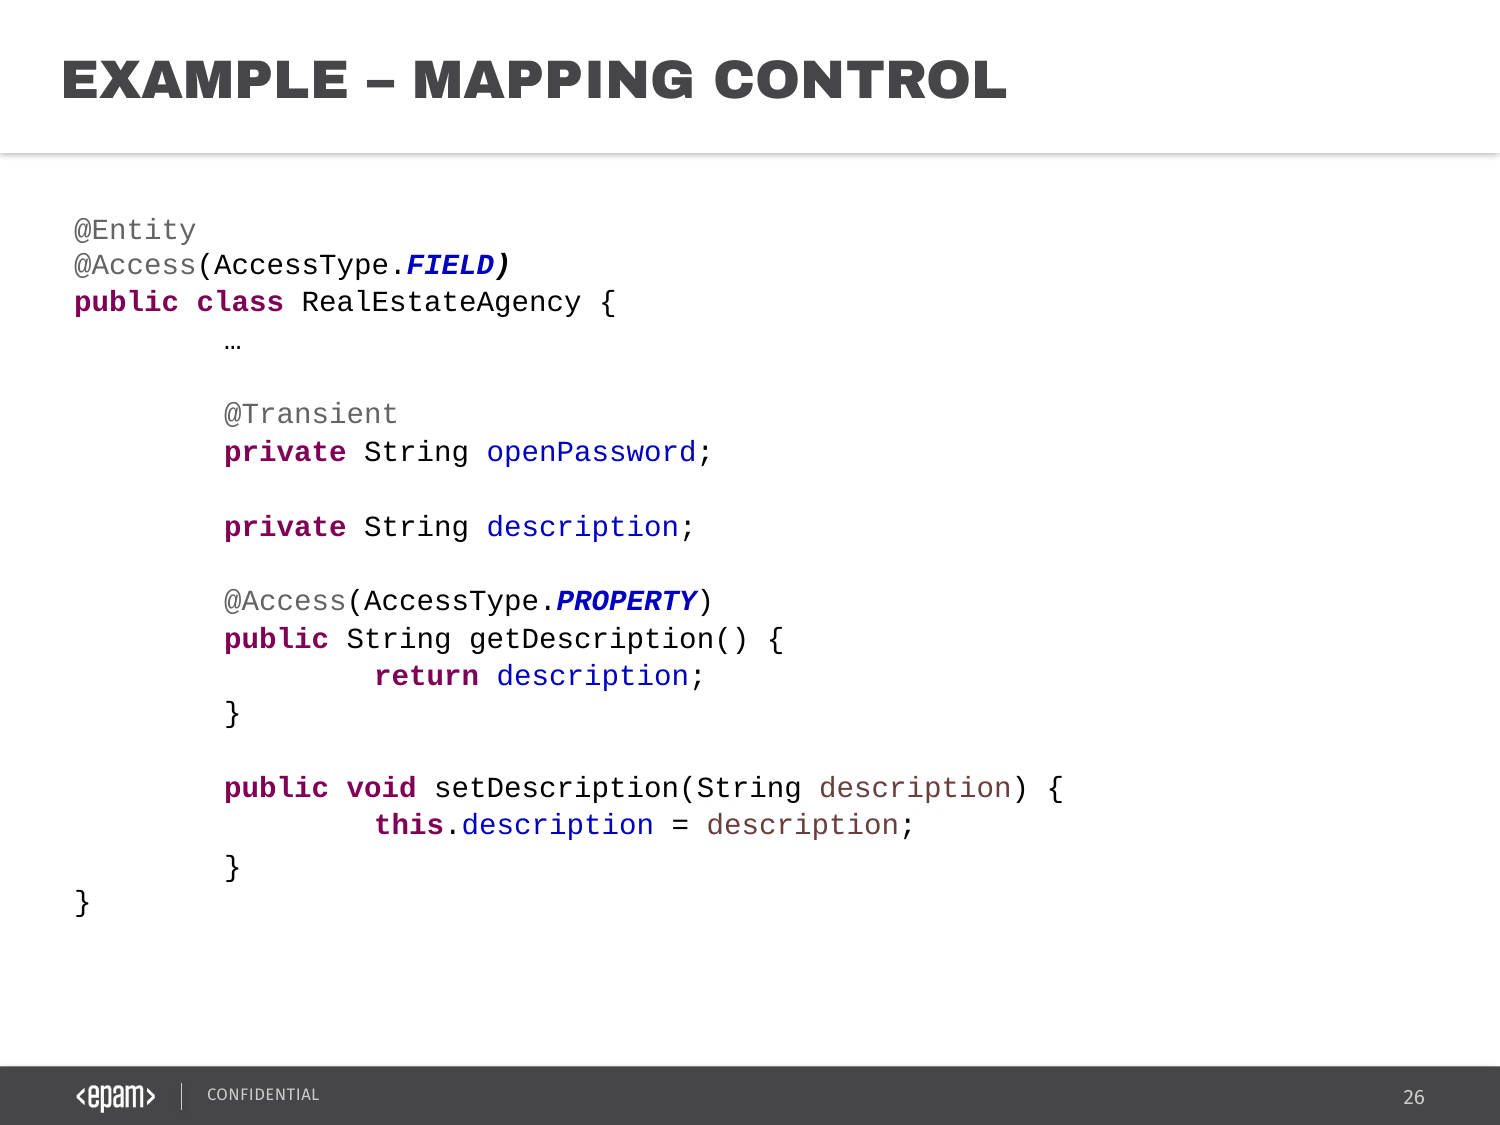

EXAMPLE – MAPPING CONTROL
@Entity
@Access(AccessType.FIELD)
public class RealEstateAgency {
	…

	@Transient
	private String openPassword;

	private String description;

	@Access(AccessType.PROPERTY)
	public String getDescription() {
		return description;
	}

	public void setDescription(String description) {
		this.description = description;
	}
}